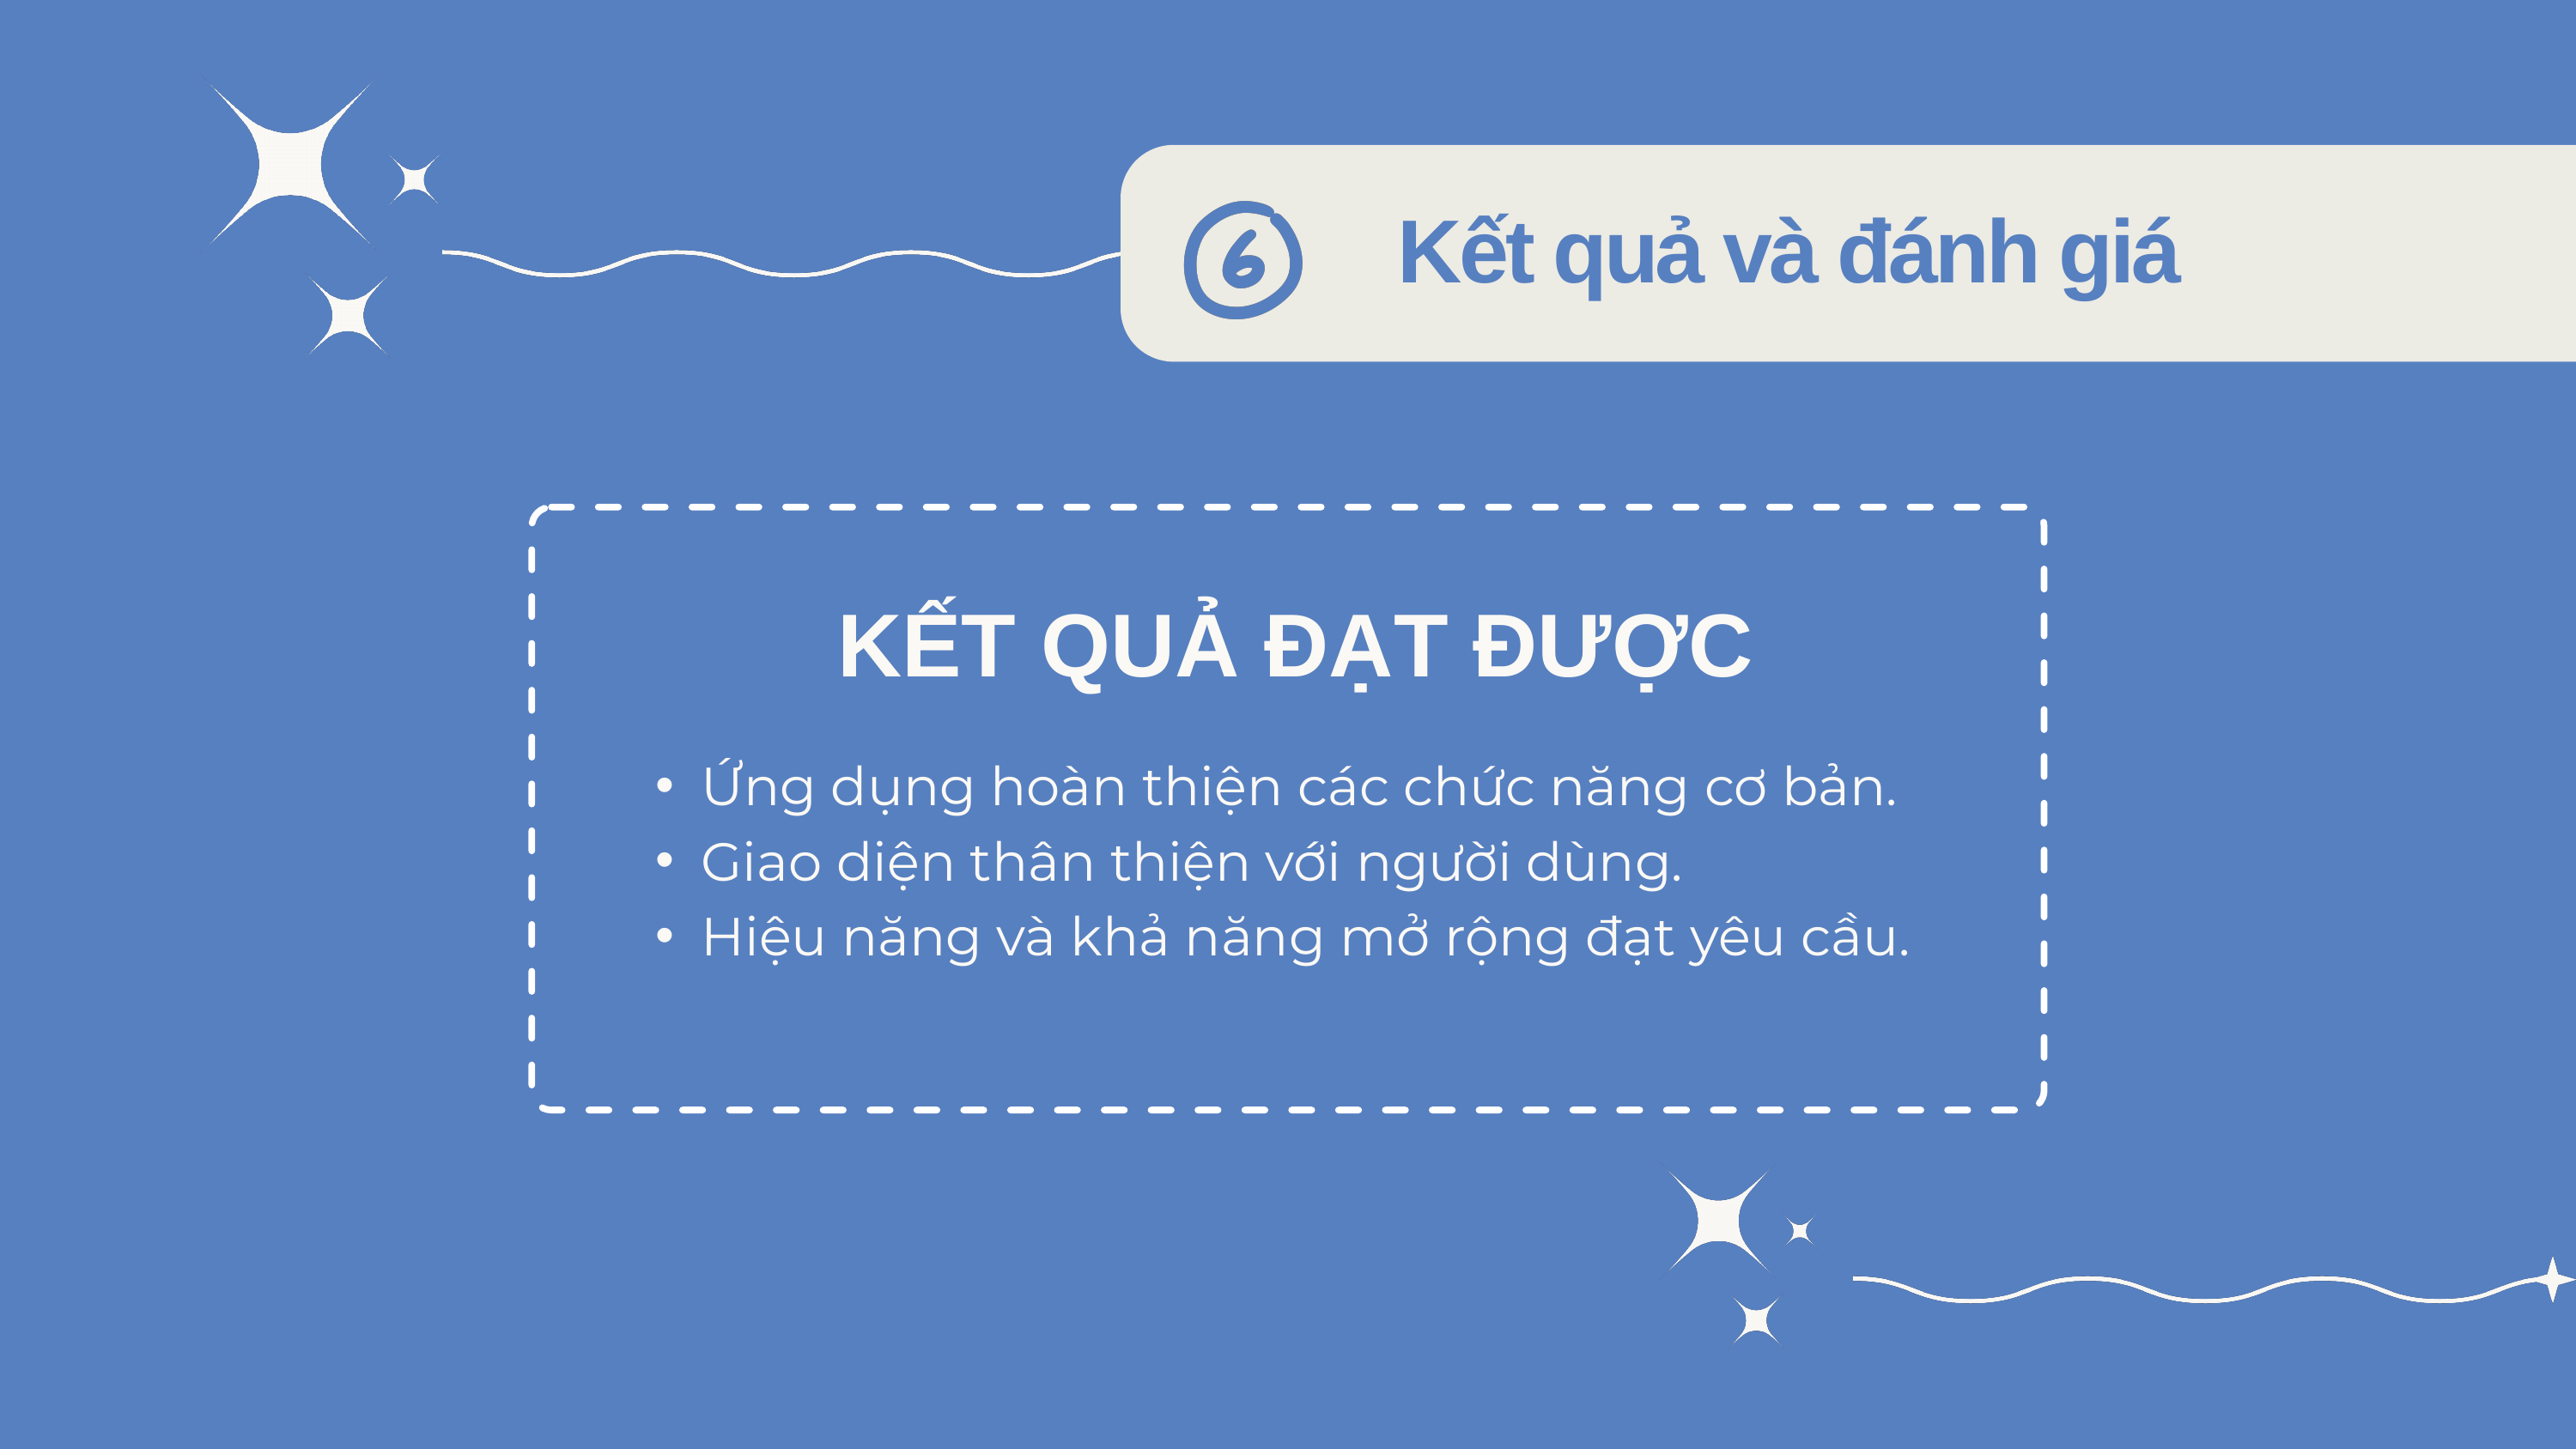

Kết quả và đánh giá

KẾT QUẢ ĐẠT ĐƯỢC
Ứng dụng hoàn thiện các chức năng cơ bản.
Giao diện thân thiện với người dùng.
Hiệu năng và khả năng mở rộng đạt yêu cầu.